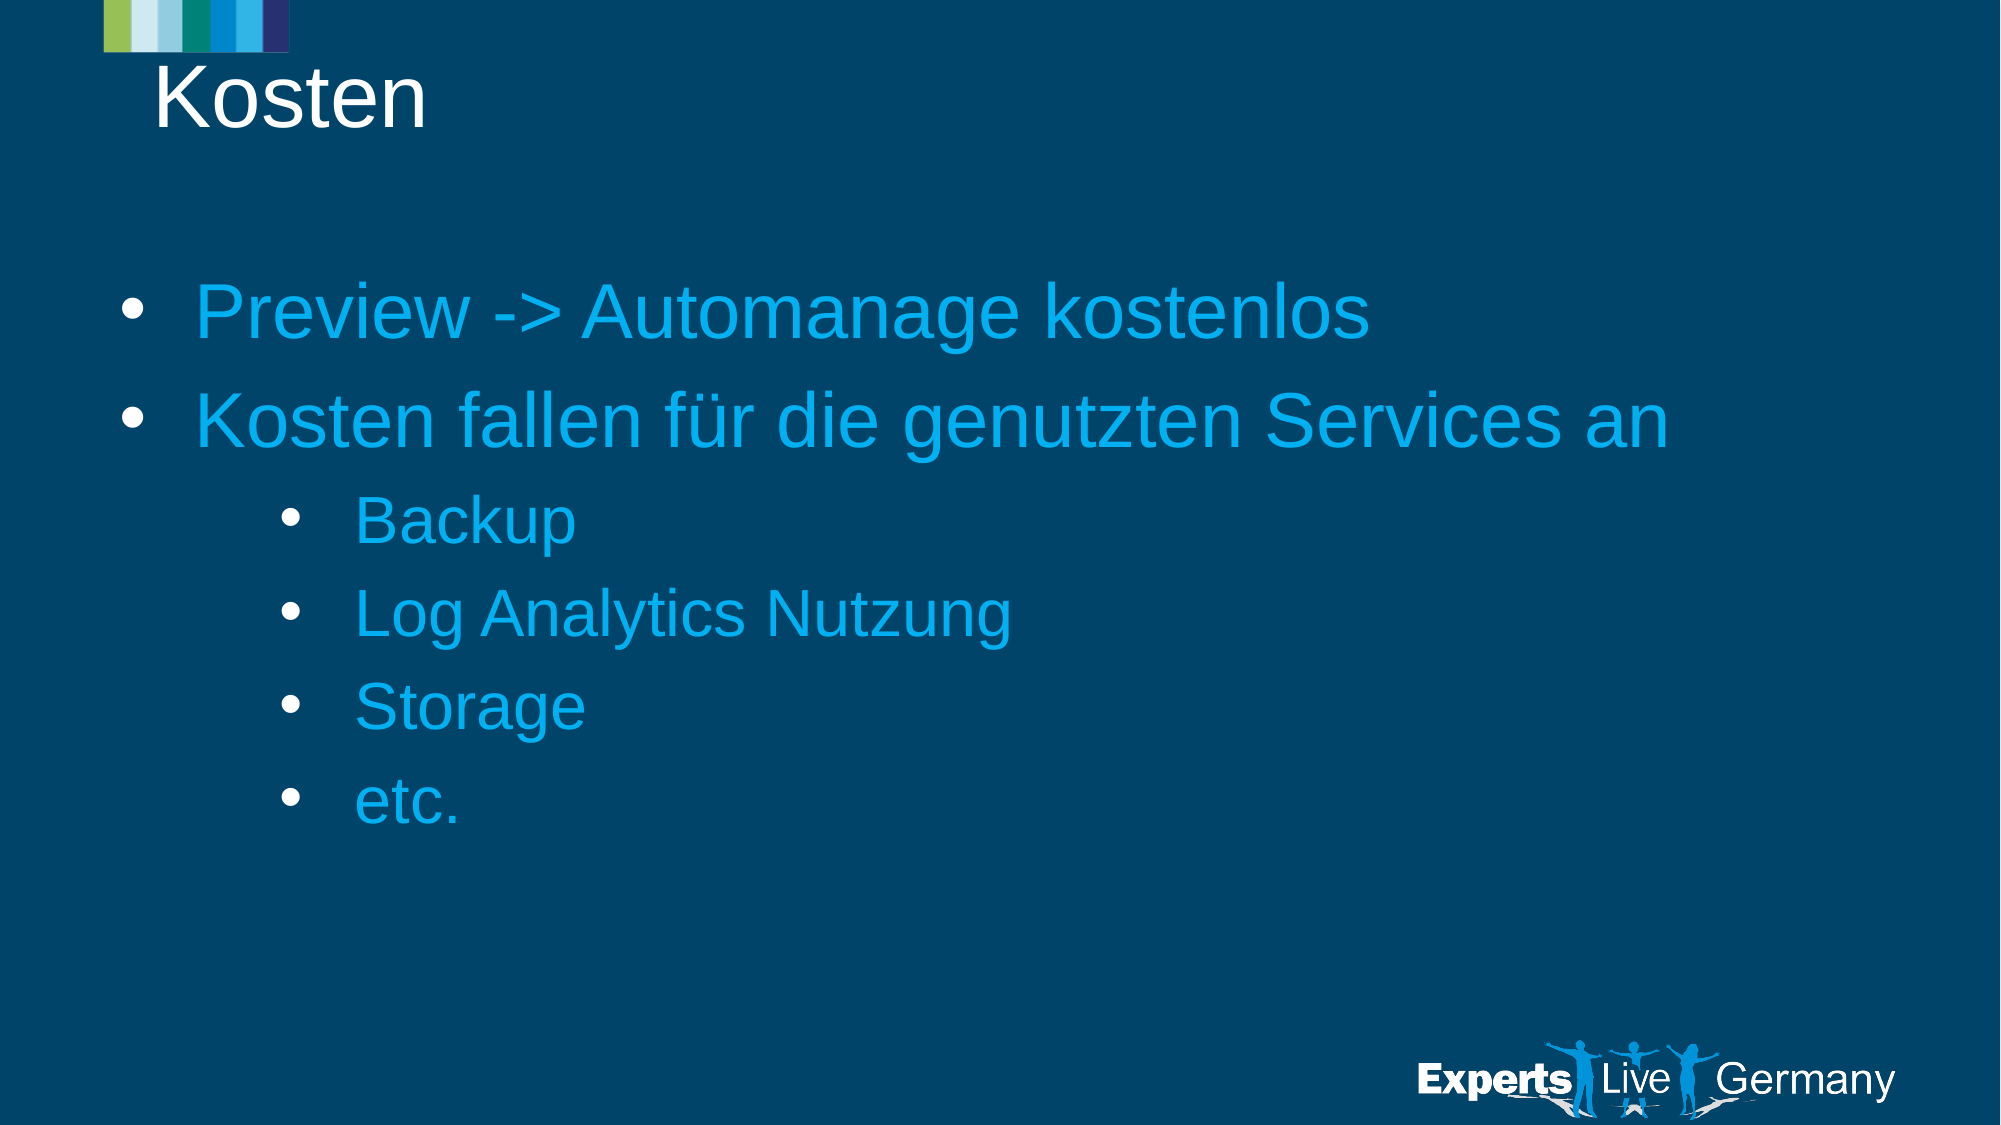

# Kosten
Preview -> Automanage kostenlos
Kosten fallen für die genutzten Services an
Backup
Log Analytics Nutzung
Storage
etc.